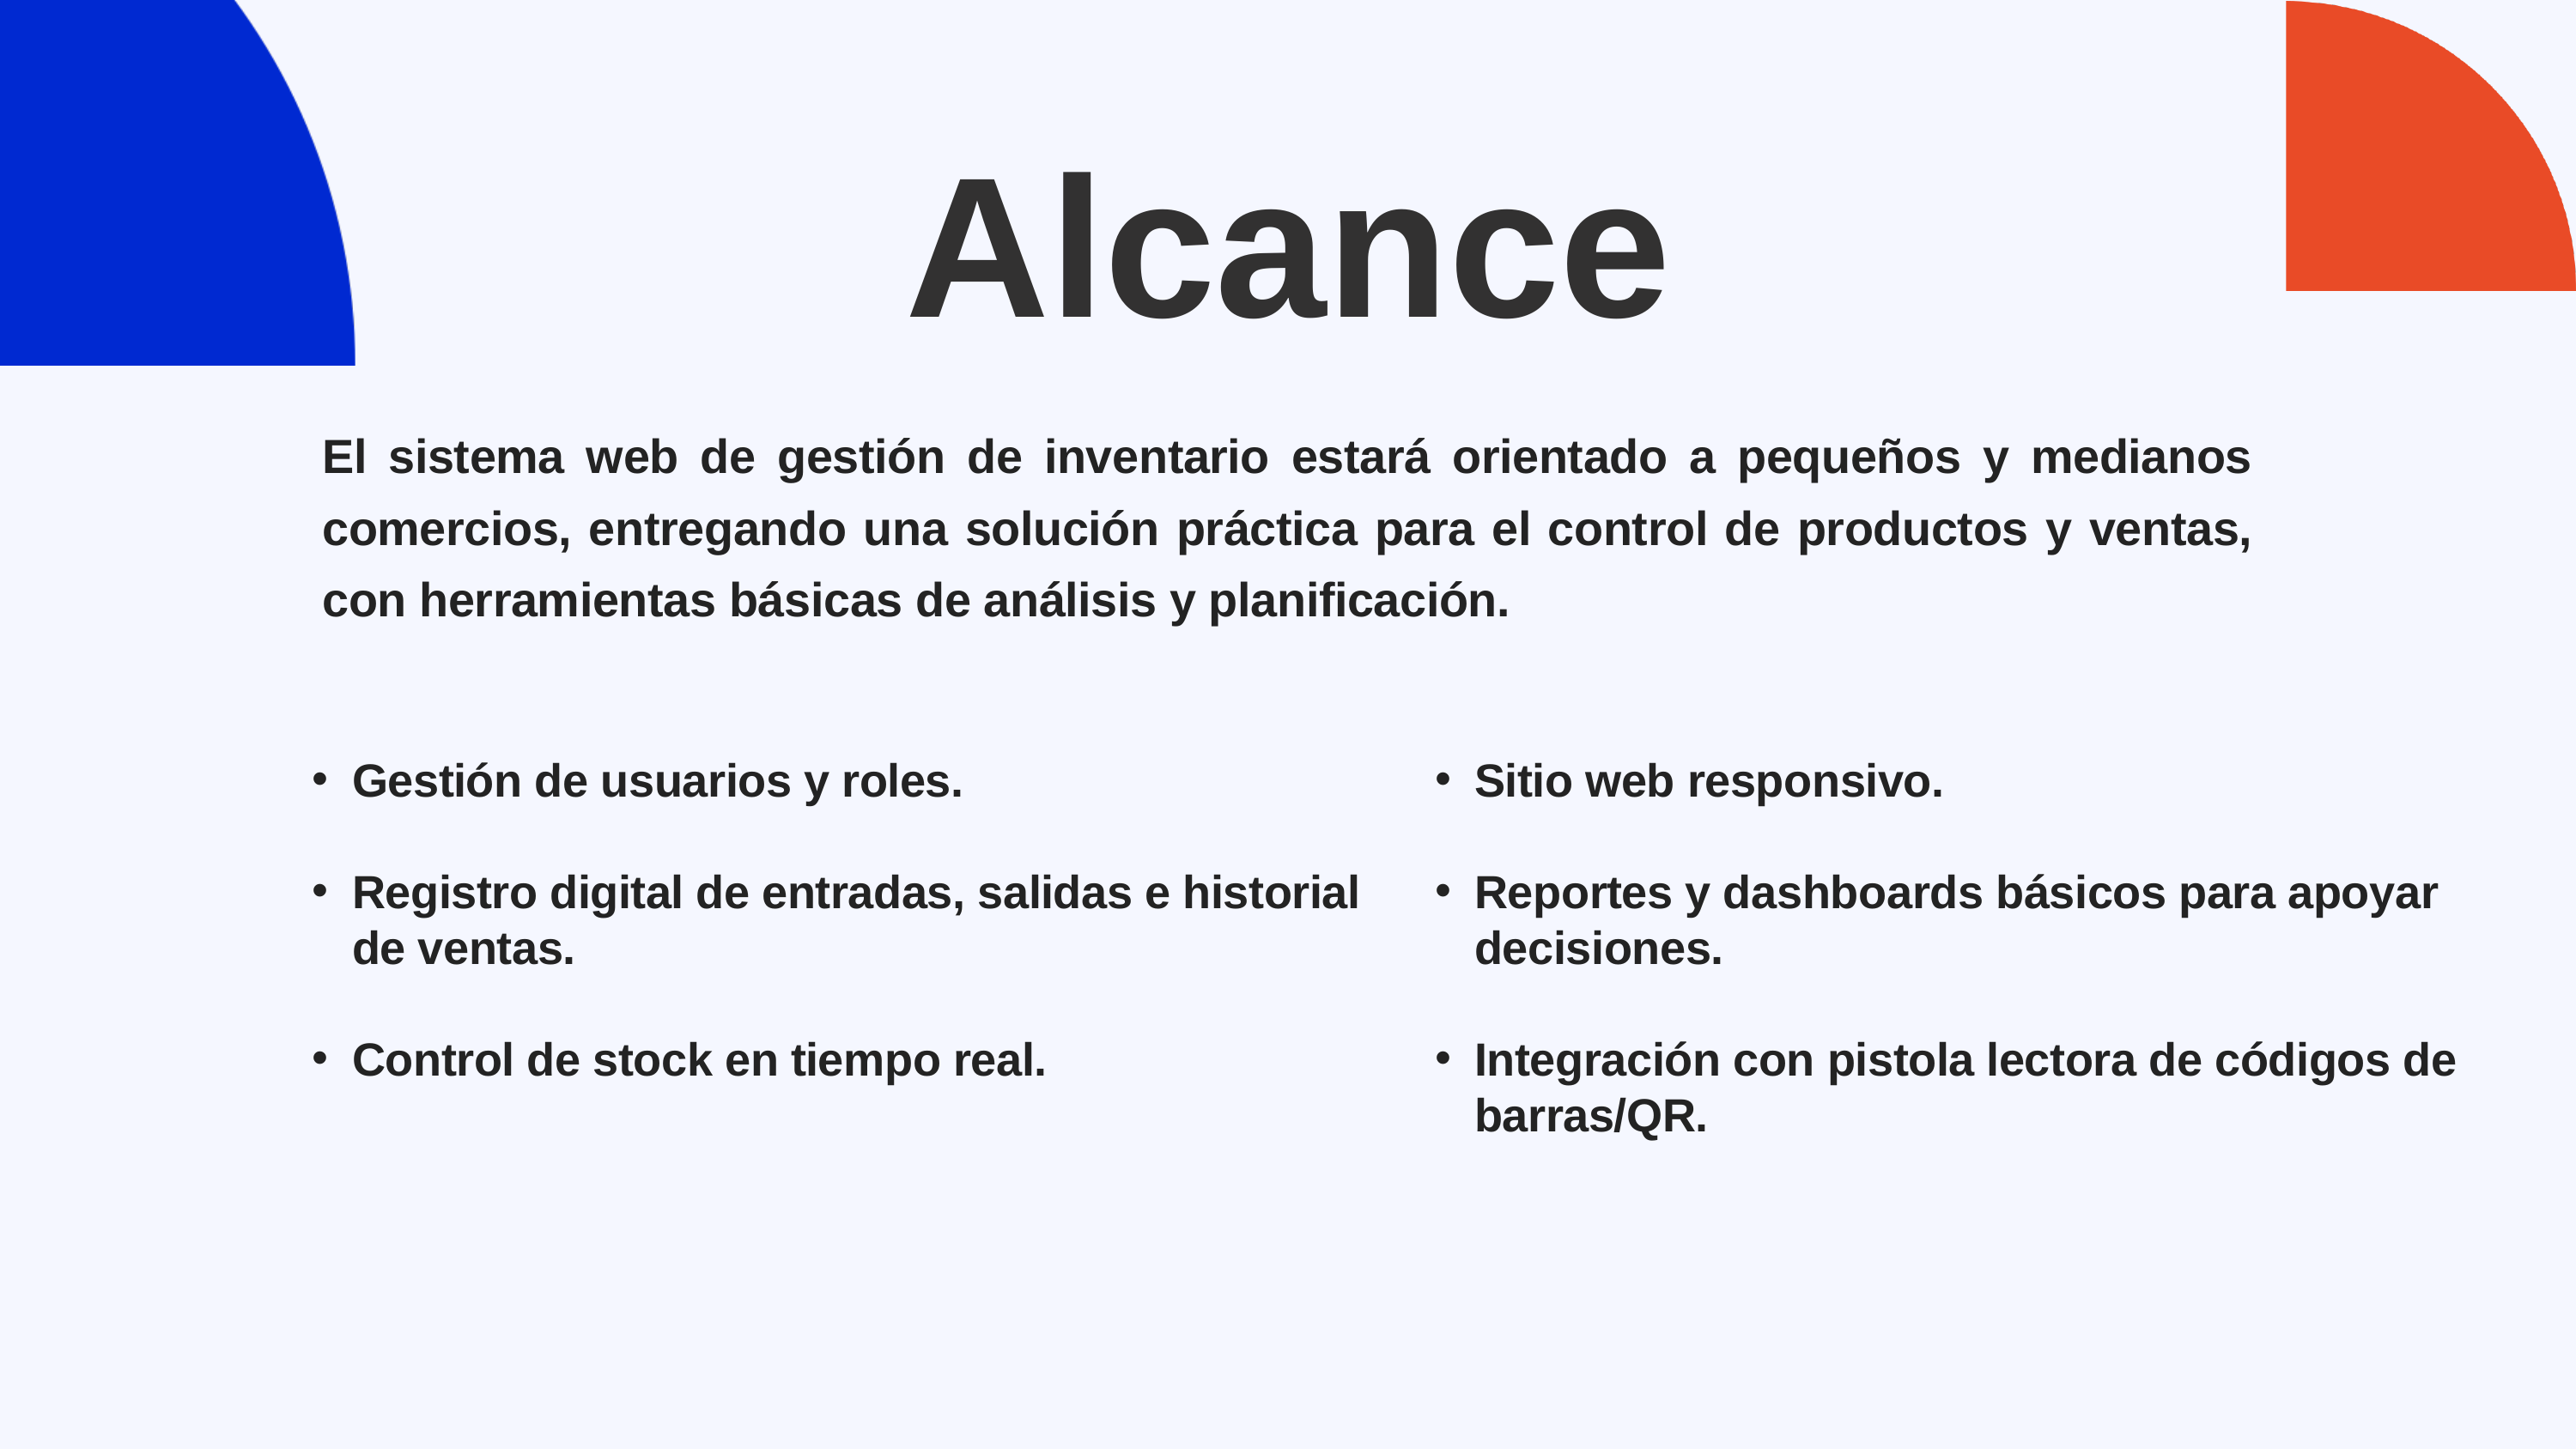

Alcance
El sistema web de gestión de inventario estará orientado a pequeños y medianos comercios, entregando una solución práctica para el control de productos y ventas, con herramientas básicas de análisis y planificación.
Gestión de usuarios y roles.

Registro digital de entradas, salidas e historial de ventas.

Control de stock en tiempo real.

Sitio web responsivo.

Reportes y dashboards básicos para apoyar decisiones.

Integración con pistola lectora de códigos de barras/QR.